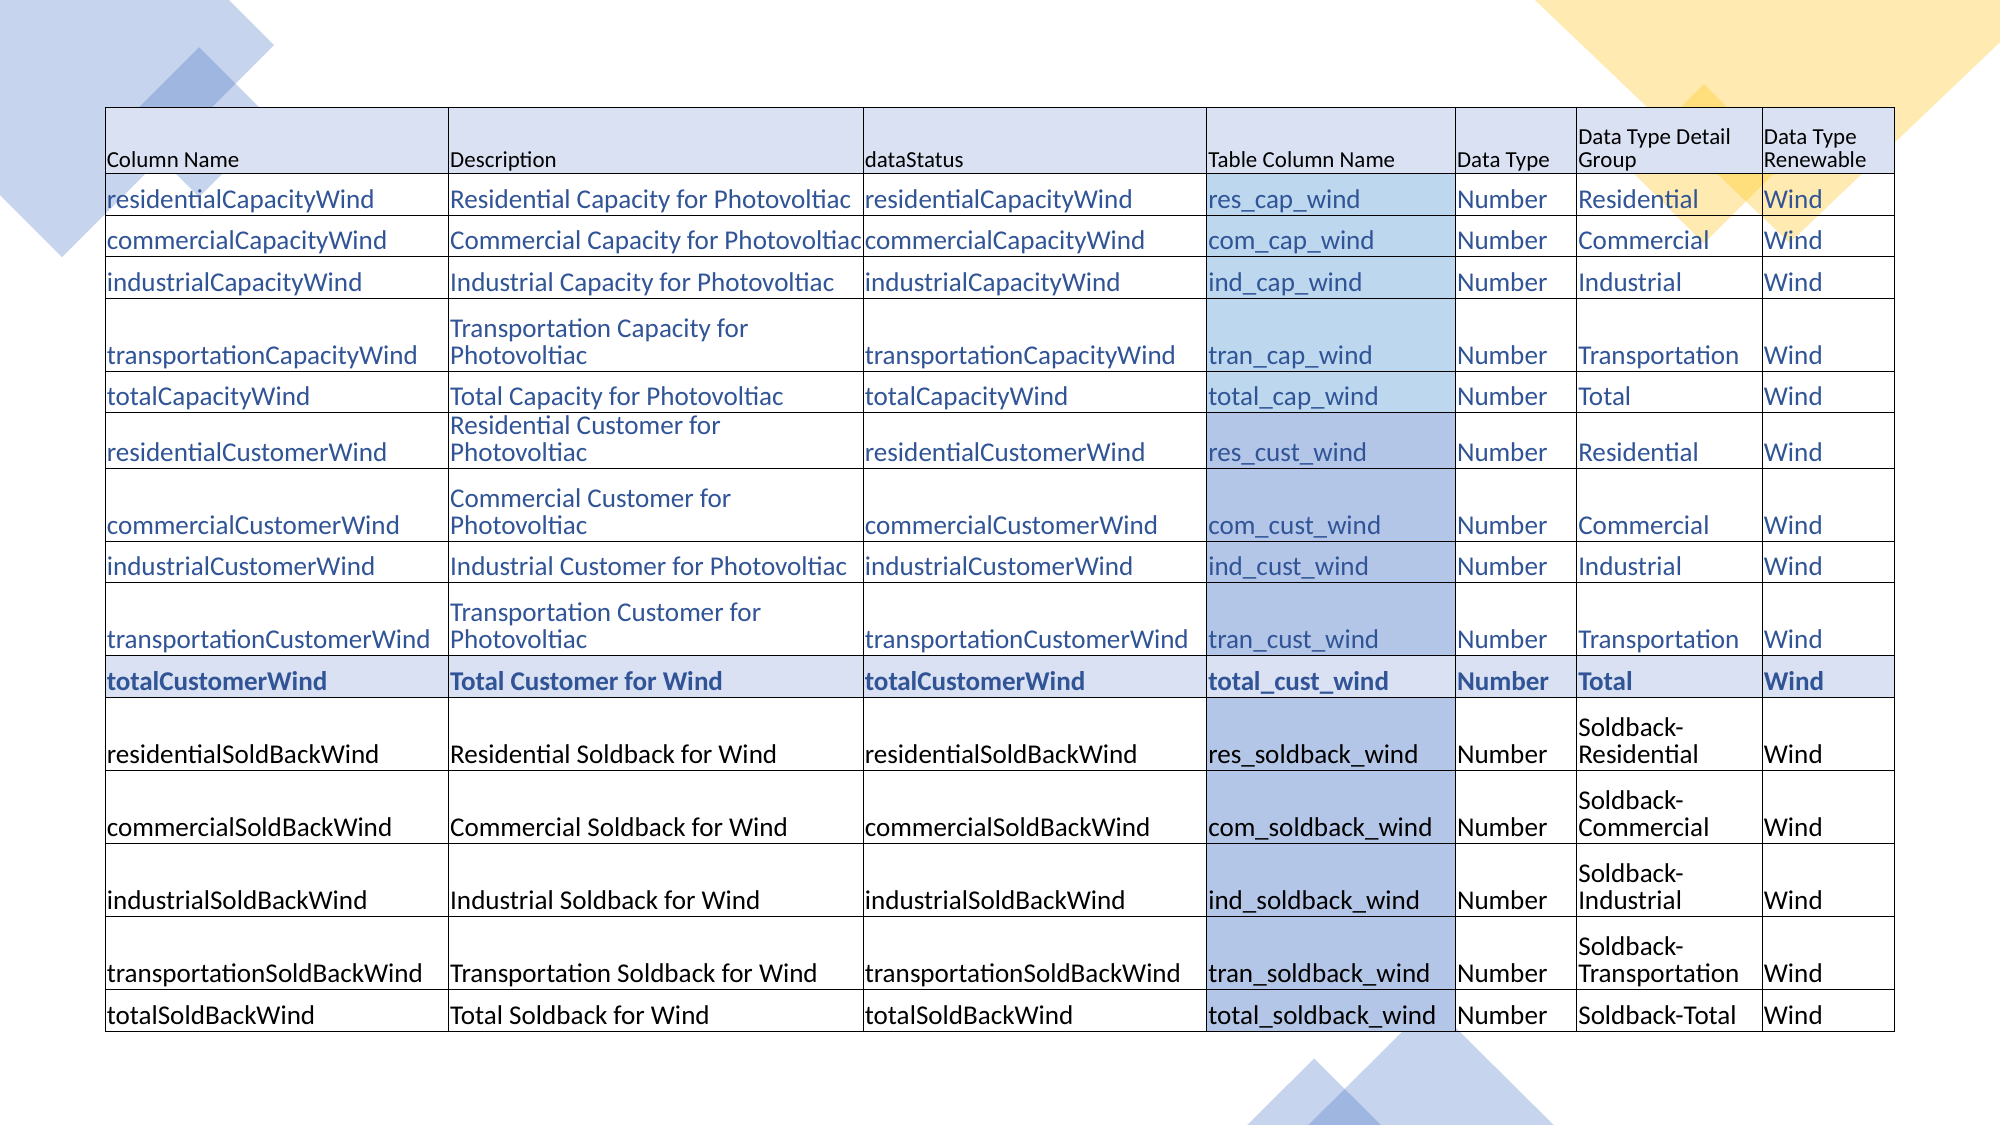

| Column Name | Description | dataStatus | Table Column Name | Data Type | Data Type Detail Group | Data Type Renewable |
| --- | --- | --- | --- | --- | --- | --- |
| residentialCapacityWind | Residential Capacity for Photovoltiac | residentialCapacityWind | res\_cap\_wind | Number | Residential | Wind |
| commercialCapacityWind | Commercial Capacity for Photovoltiac | commercialCapacityWind | com\_cap\_wind | Number | Commercial | Wind |
| industrialCapacityWind | Industrial Capacity for Photovoltiac | industrialCapacityWind | ind\_cap\_wind | Number | Industrial | Wind |
| transportationCapacityWind | Transportation Capacity for Photovoltiac | transportationCapacityWind | tran\_cap\_wind | Number | Transportation | Wind |
| totalCapacityWind | Total Capacity for Photovoltiac | totalCapacityWind | total\_cap\_wind | Number | Total | Wind |
| residentialCustomerWind | Residential Customer for Photovoltiac | residentialCustomerWind | res\_cust\_wind | Number | Residential | Wind |
| commercialCustomerWind | Commercial Customer for Photovoltiac | commercialCustomerWind | com\_cust\_wind | Number | Commercial | Wind |
| industrialCustomerWind | Industrial Customer for Photovoltiac | industrialCustomerWind | ind\_cust\_wind | Number | Industrial | Wind |
| transportationCustomerWind | Transportation Customer for Photovoltiac | transportationCustomerWind | tran\_cust\_wind | Number | Transportation | Wind |
| totalCustomerWind | Total Customer for Wind | totalCustomerWind | total\_cust\_wind | Number | Total | Wind |
| residentialSoldBackWind | Residential Soldback for Wind | residentialSoldBackWind | res\_soldback\_wind | Number | Soldback-Residential | Wind |
| commercialSoldBackWind | Commercial Soldback for Wind | commercialSoldBackWind | com\_soldback\_wind | Number | Soldback-Commercial | Wind |
| industrialSoldBackWind | Industrial Soldback for Wind | industrialSoldBackWind | ind\_soldback\_wind | Number | Soldback-Industrial | Wind |
| transportationSoldBackWind | Transportation Soldback for Wind | transportationSoldBackWind | tran\_soldback\_wind | Number | Soldback-Transportation | Wind |
| totalSoldBackWind | Total Soldback for Wind | totalSoldBackWind | total\_soldback\_wind | Number | Soldback-Total | Wind |